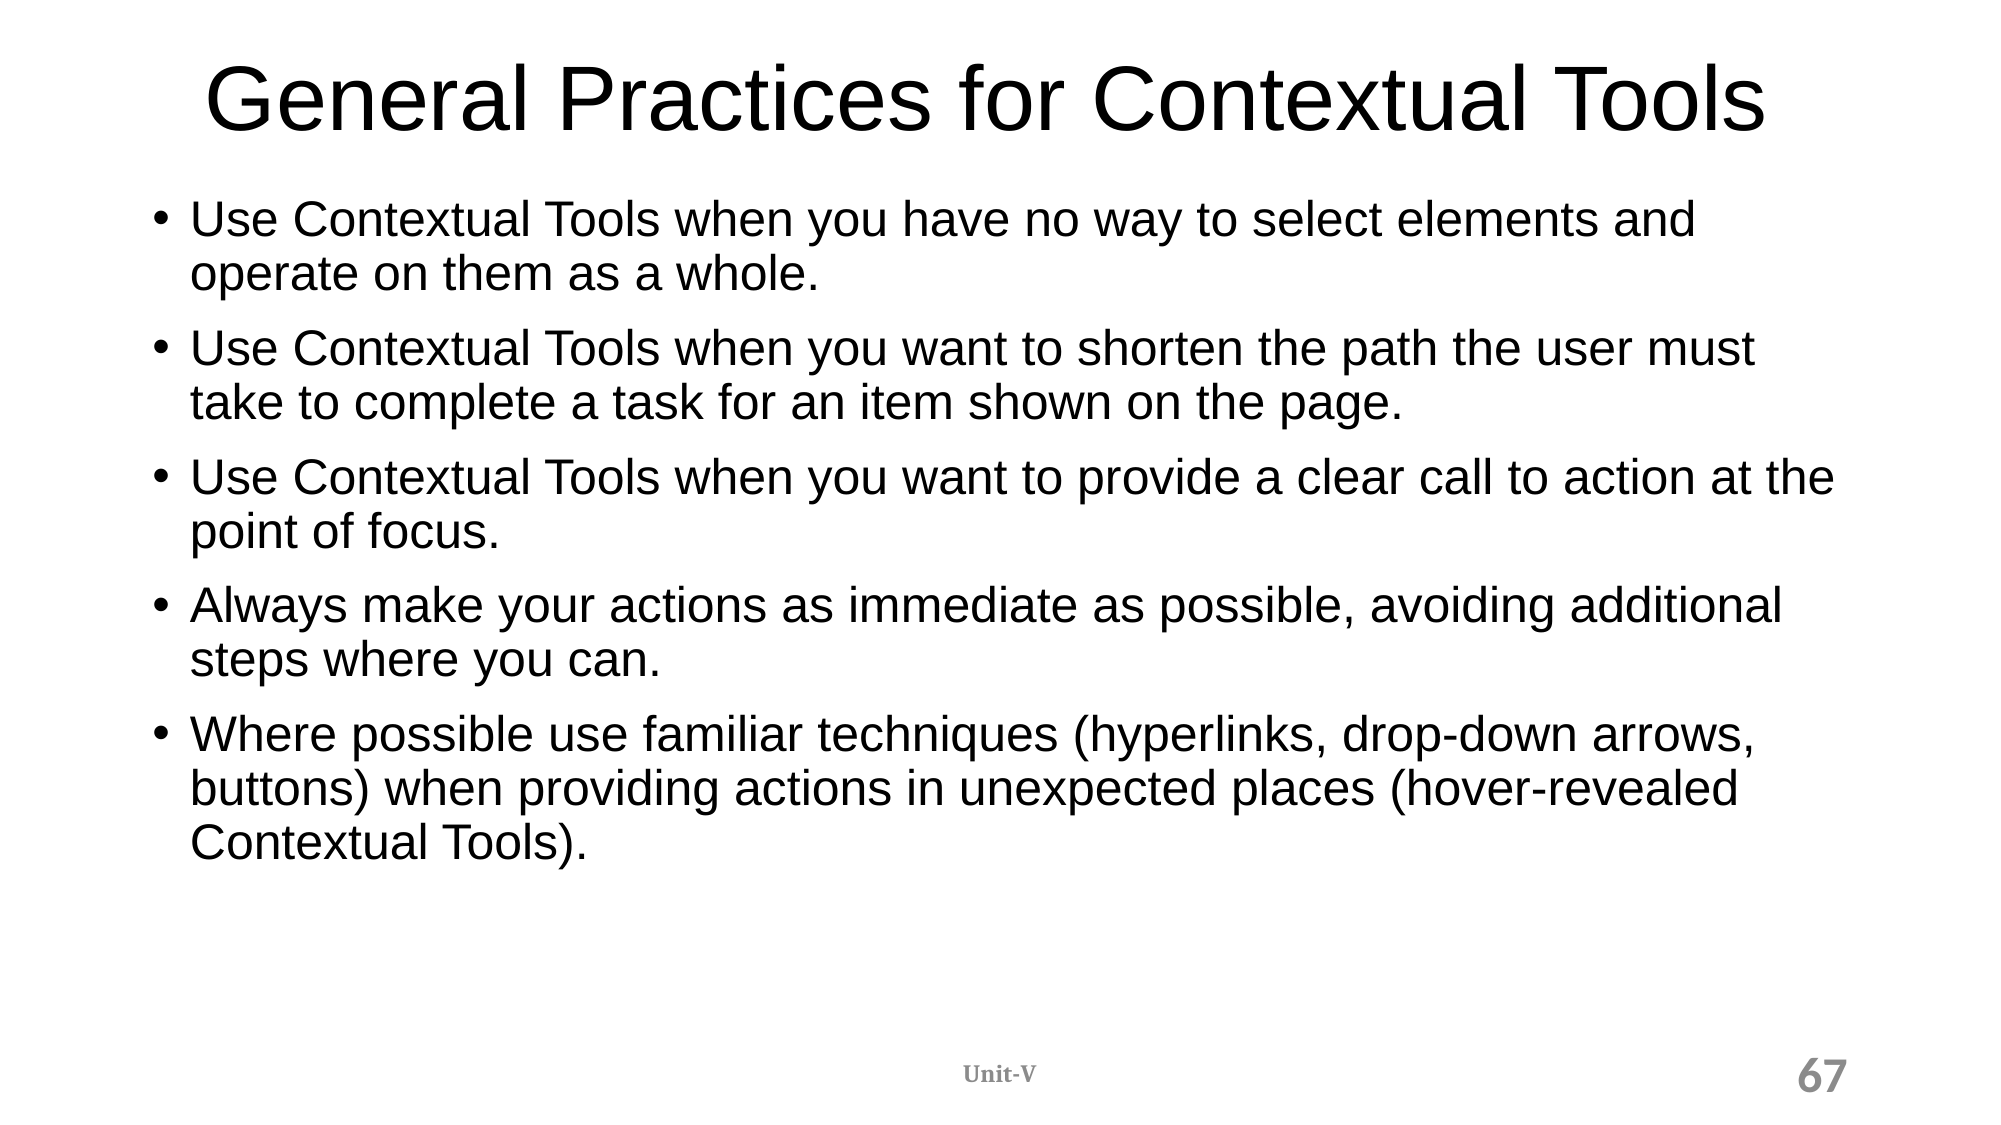

# General Practices for Contextual Tools
Use Contextual Tools when you have no way to select elements and operate on them as a whole.
Use Contextual Tools when you want to shorten the path the user must take to complete a task for an item shown on the page.
Use Contextual Tools when you want to provide a clear call to action at the point of focus.
Always make your actions as immediate as possible, avoiding additional steps where you can.
Where possible use familiar techniques (hyperlinks, drop-down arrows, buttons) when providing actions in unexpected places (hover-revealed Contextual Tools).

Unit-V
67